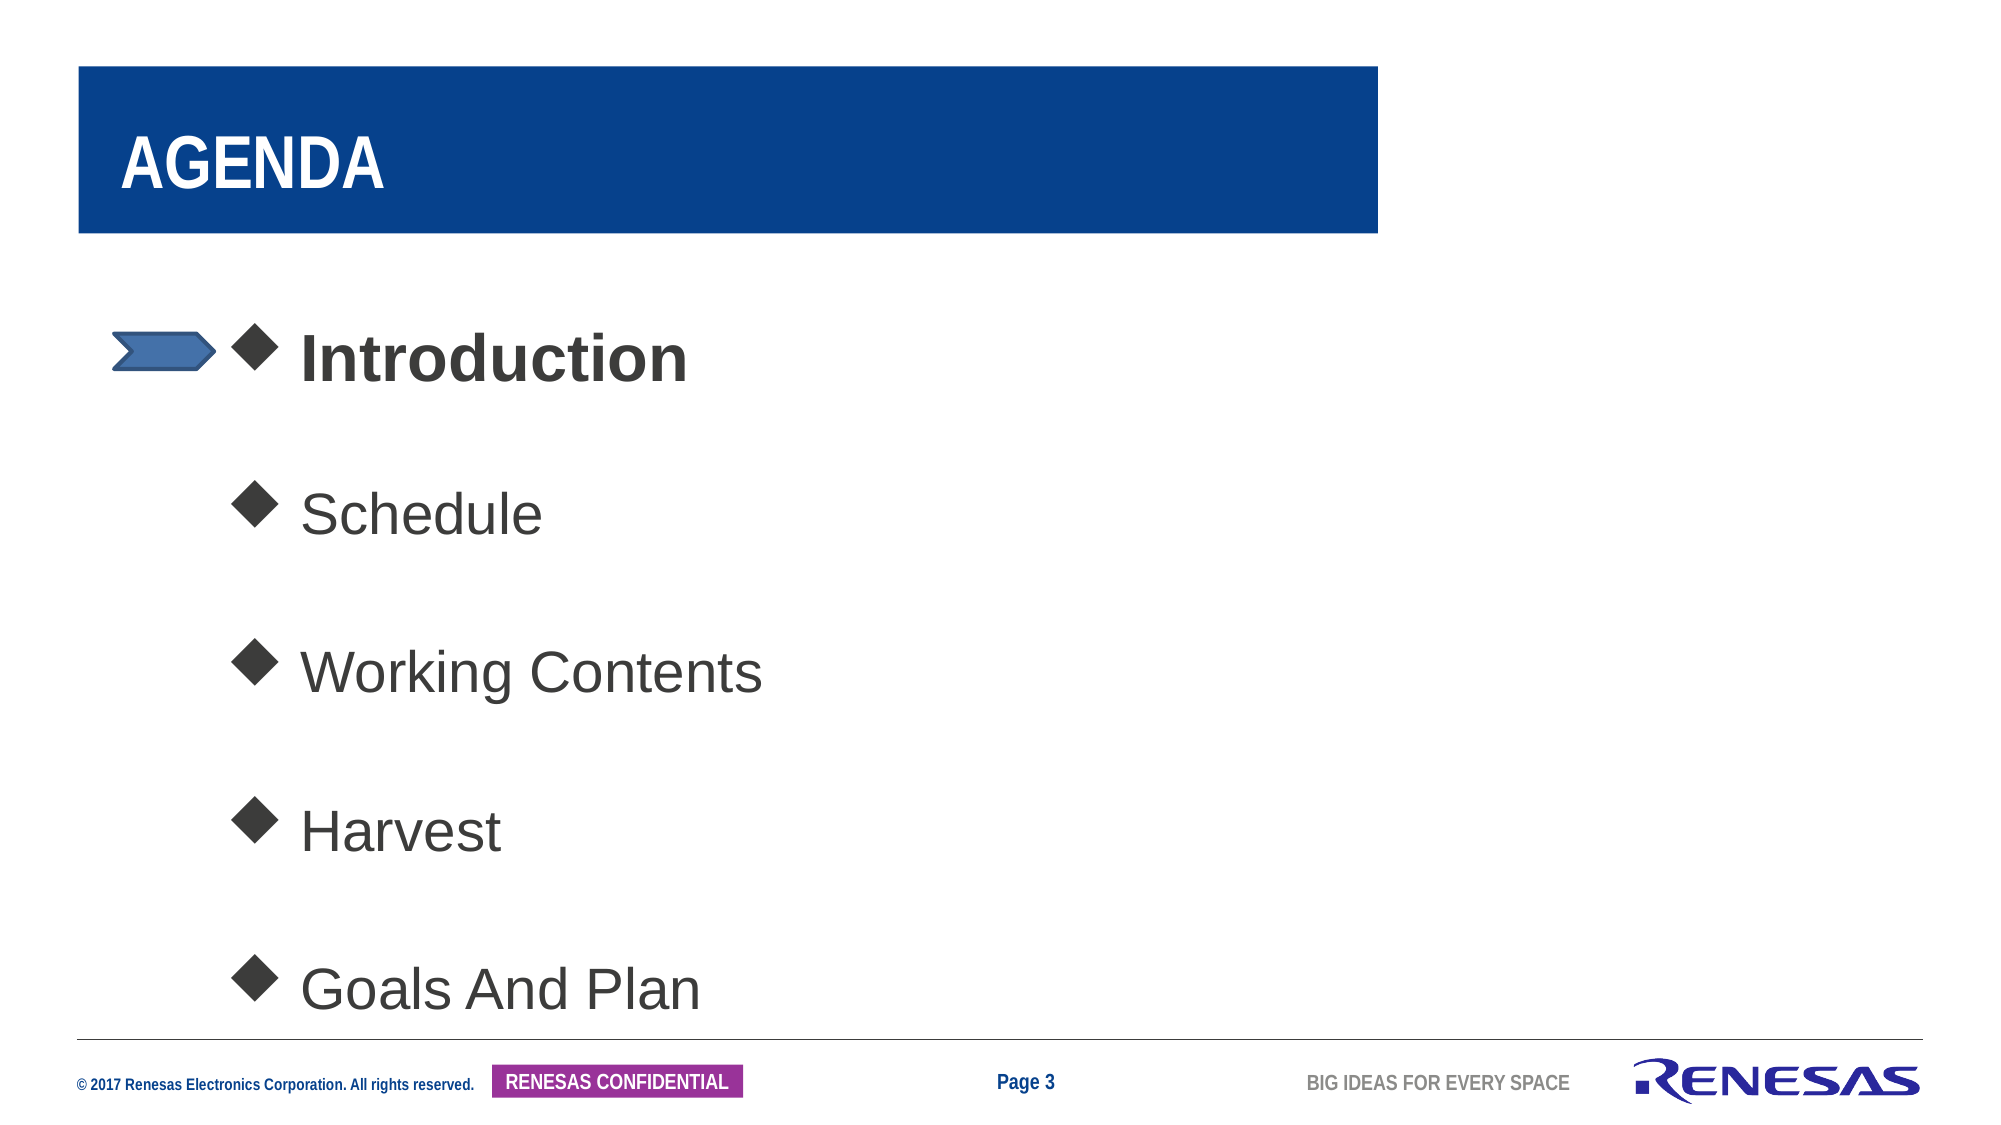

agenda
 Introduction

 Schedule

 Working Contents

 Harvest

 Goals And Plan

Page 3